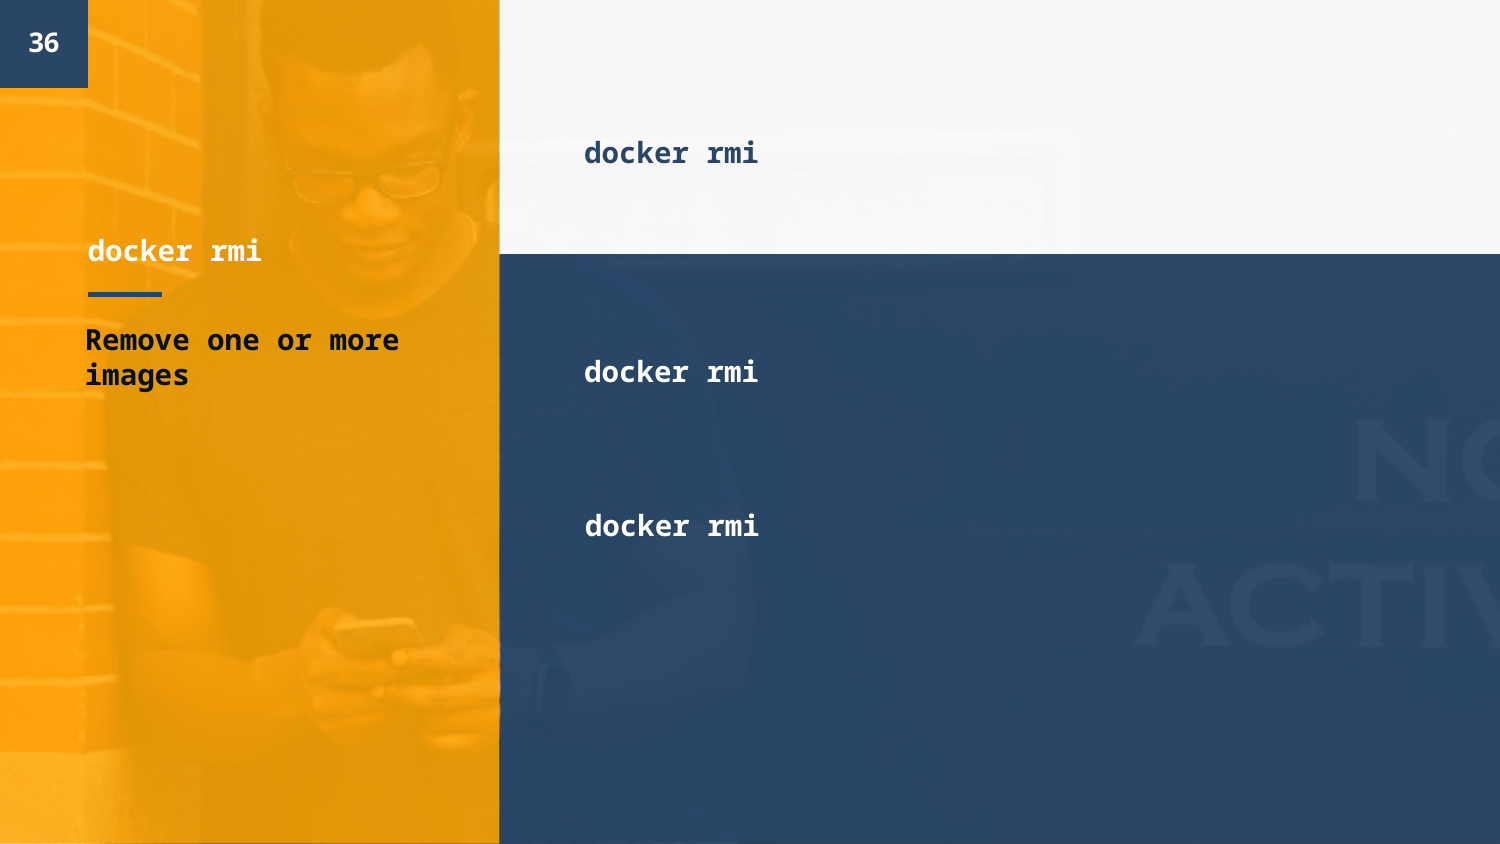

36
docker rmi
# docker rmi
docker rmi
Remove one or more images
docker rmi